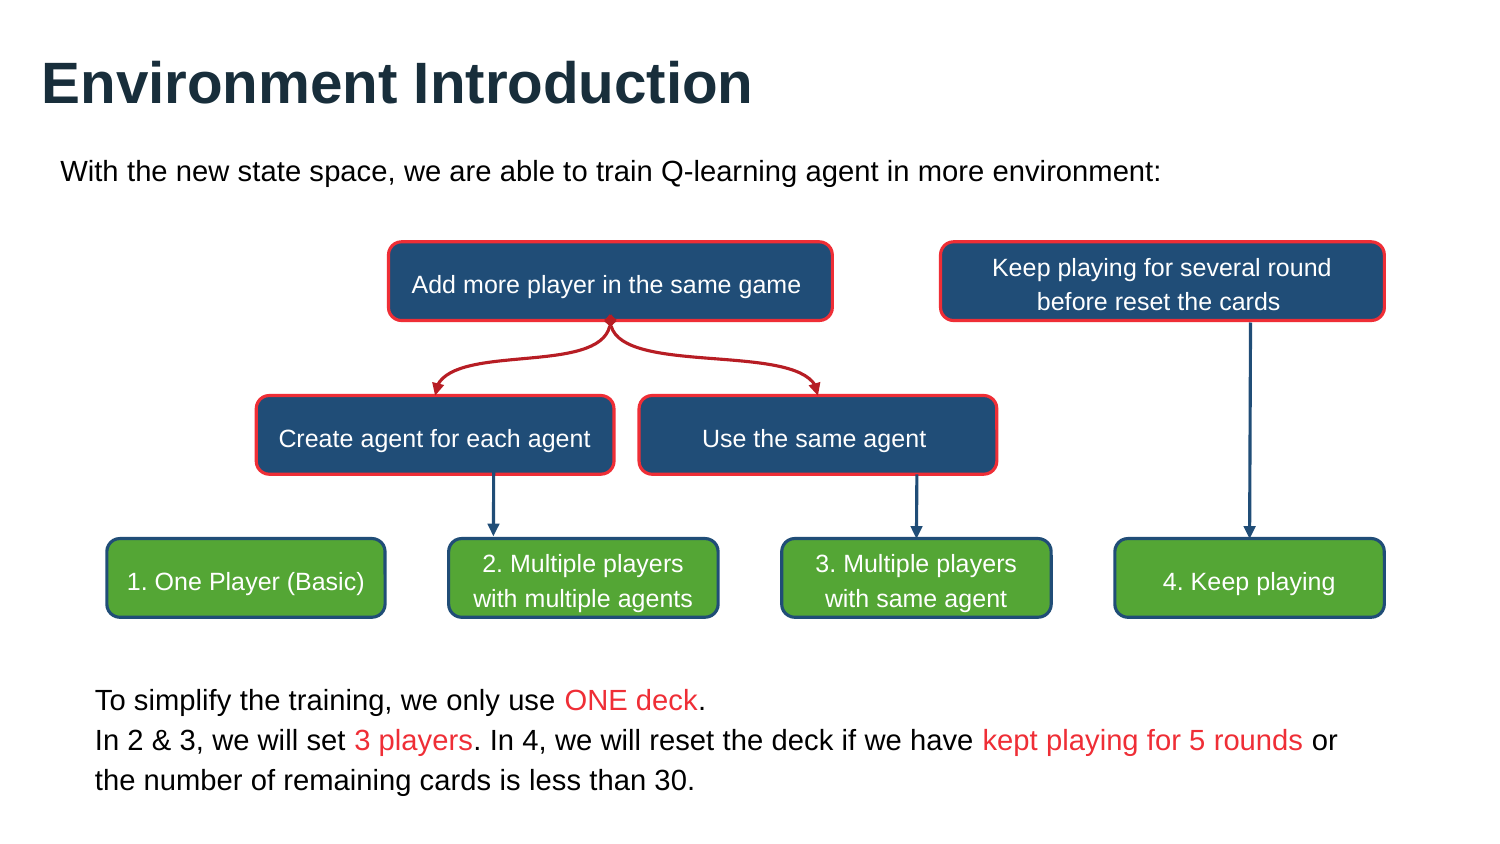

Environment Introduction
With the new state space, we are able to train Q-learning agent in more environment:
Add more player in the same game
Keep playing for several round before reset the cards
Create agent for each agent
Use the same agent
1. One Player (Basic)
2. Multiple players with multiple agents
3. Multiple players with same agent
4. Keep playing
To simplify the training, we only use ONE deck.
In 2 & 3, we will set 3 players. In 4, we will reset the deck if we have kept playing for 5 rounds or the number of remaining cards is less than 30.